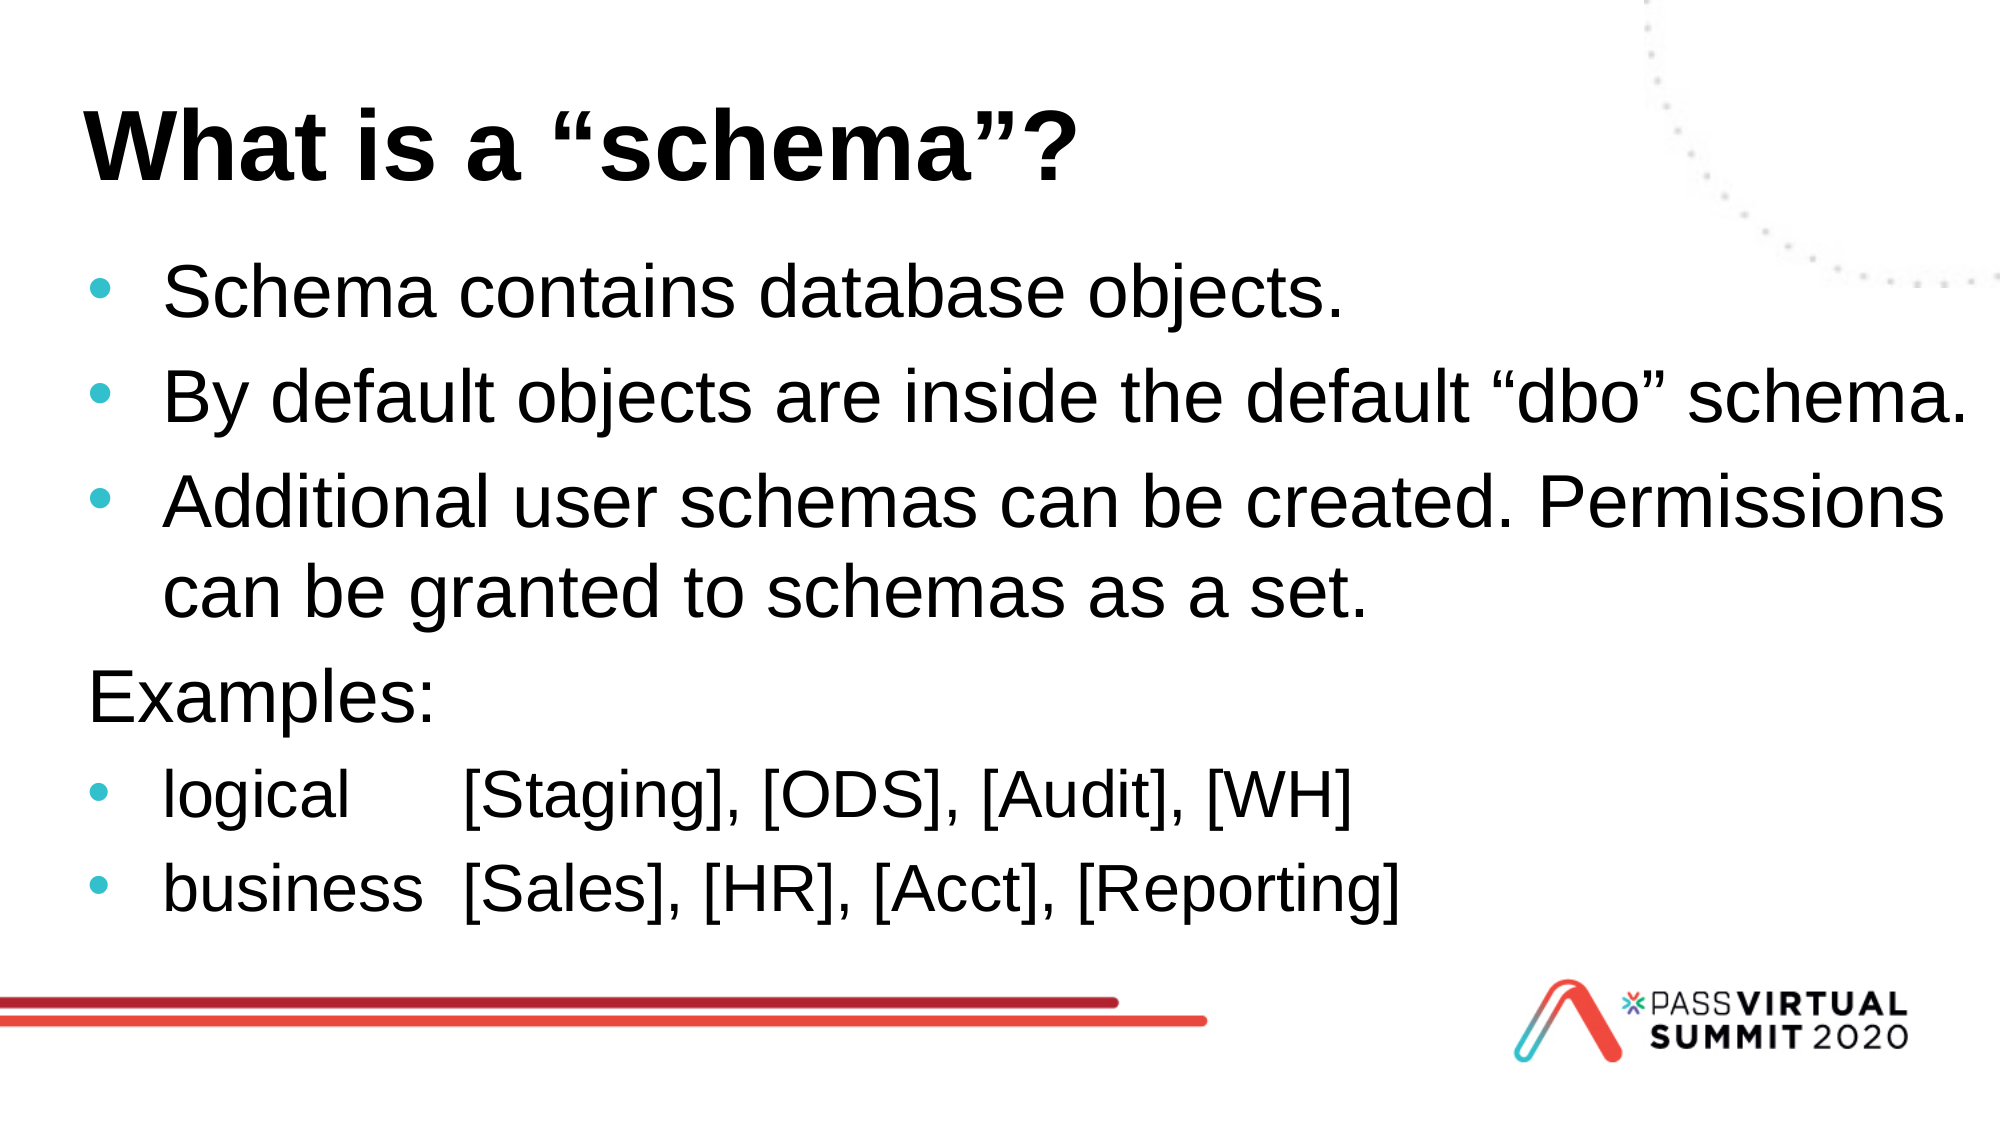

# What is a “schema”?
Schema contains database objects.
By default objects are inside the default “dbo” schema.
Additional user schemas can be created. Permissions can be granted to schemas as a set.
Examples:
logical 	[Staging], [ODS], [Audit], [WH]
business 	[Sales], [HR], [Acct], [Reporting]